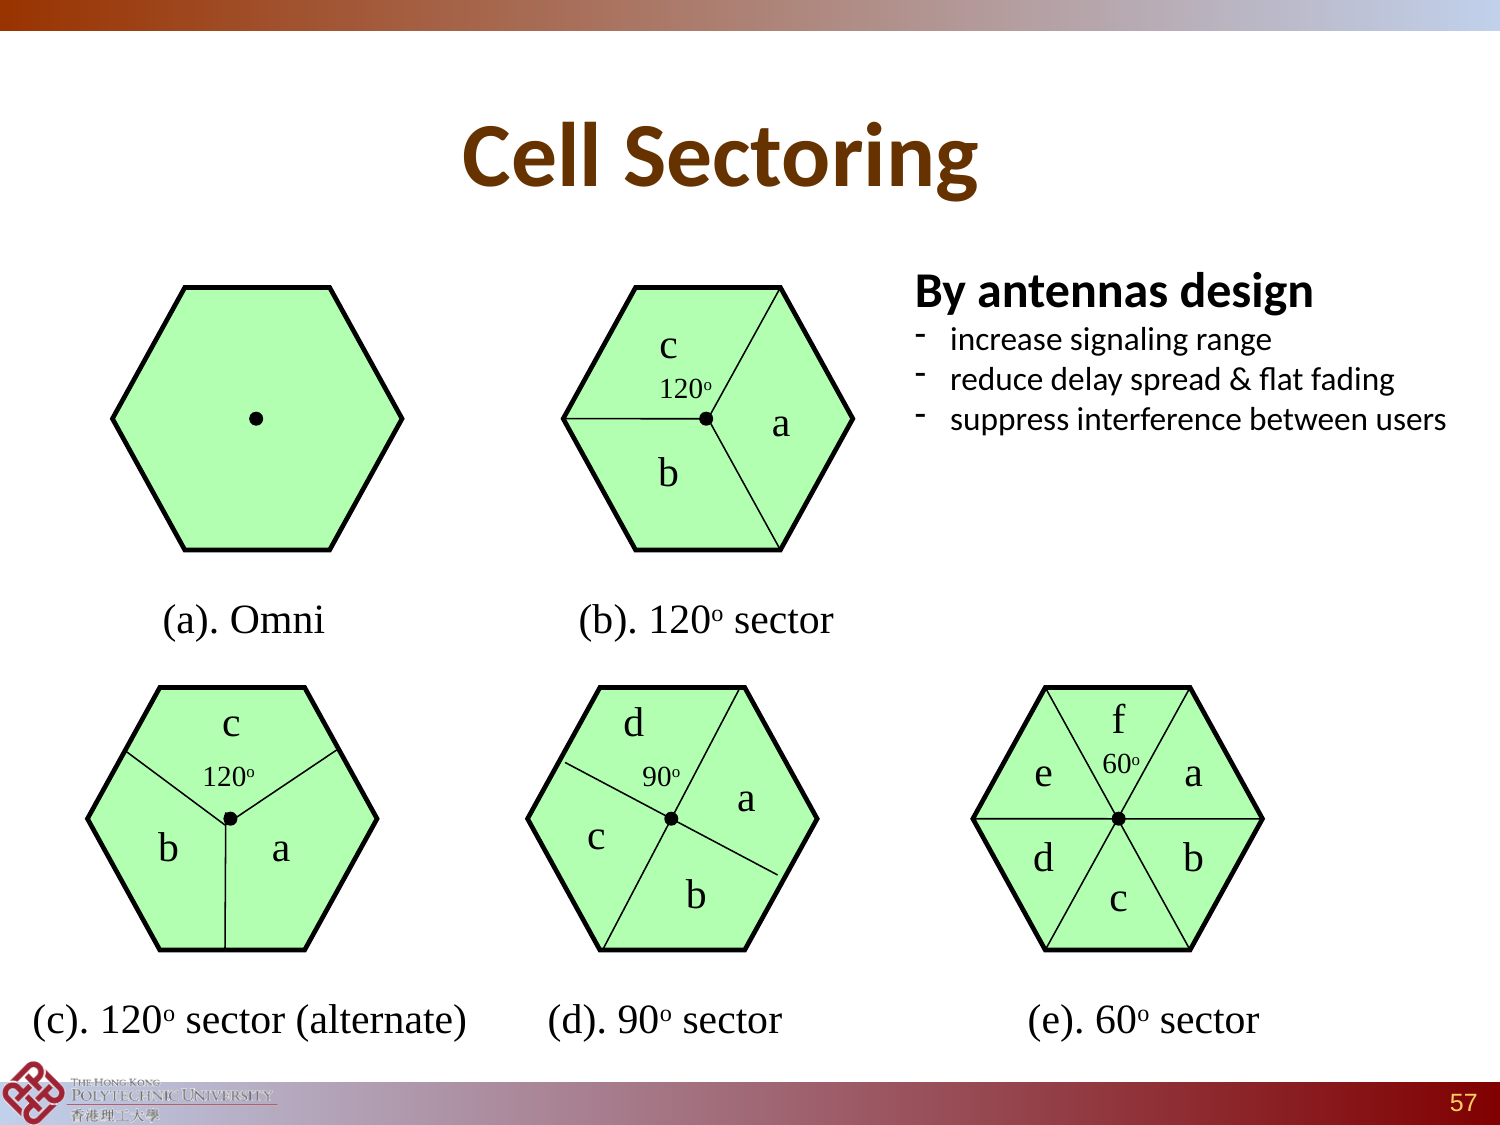

# Cell Sectoring
By antennas design
increase signaling range
reduce delay spread & flat fading
suppress interference between users

c
120o
a

b
(a). Omni
(b). 120o sector
f

c

d

e
60o
a

120o

90o

a
c
b

a

d
b
b
c
(c). 120o sector (alternate)
(d). 90o sector
(e). 60o sector